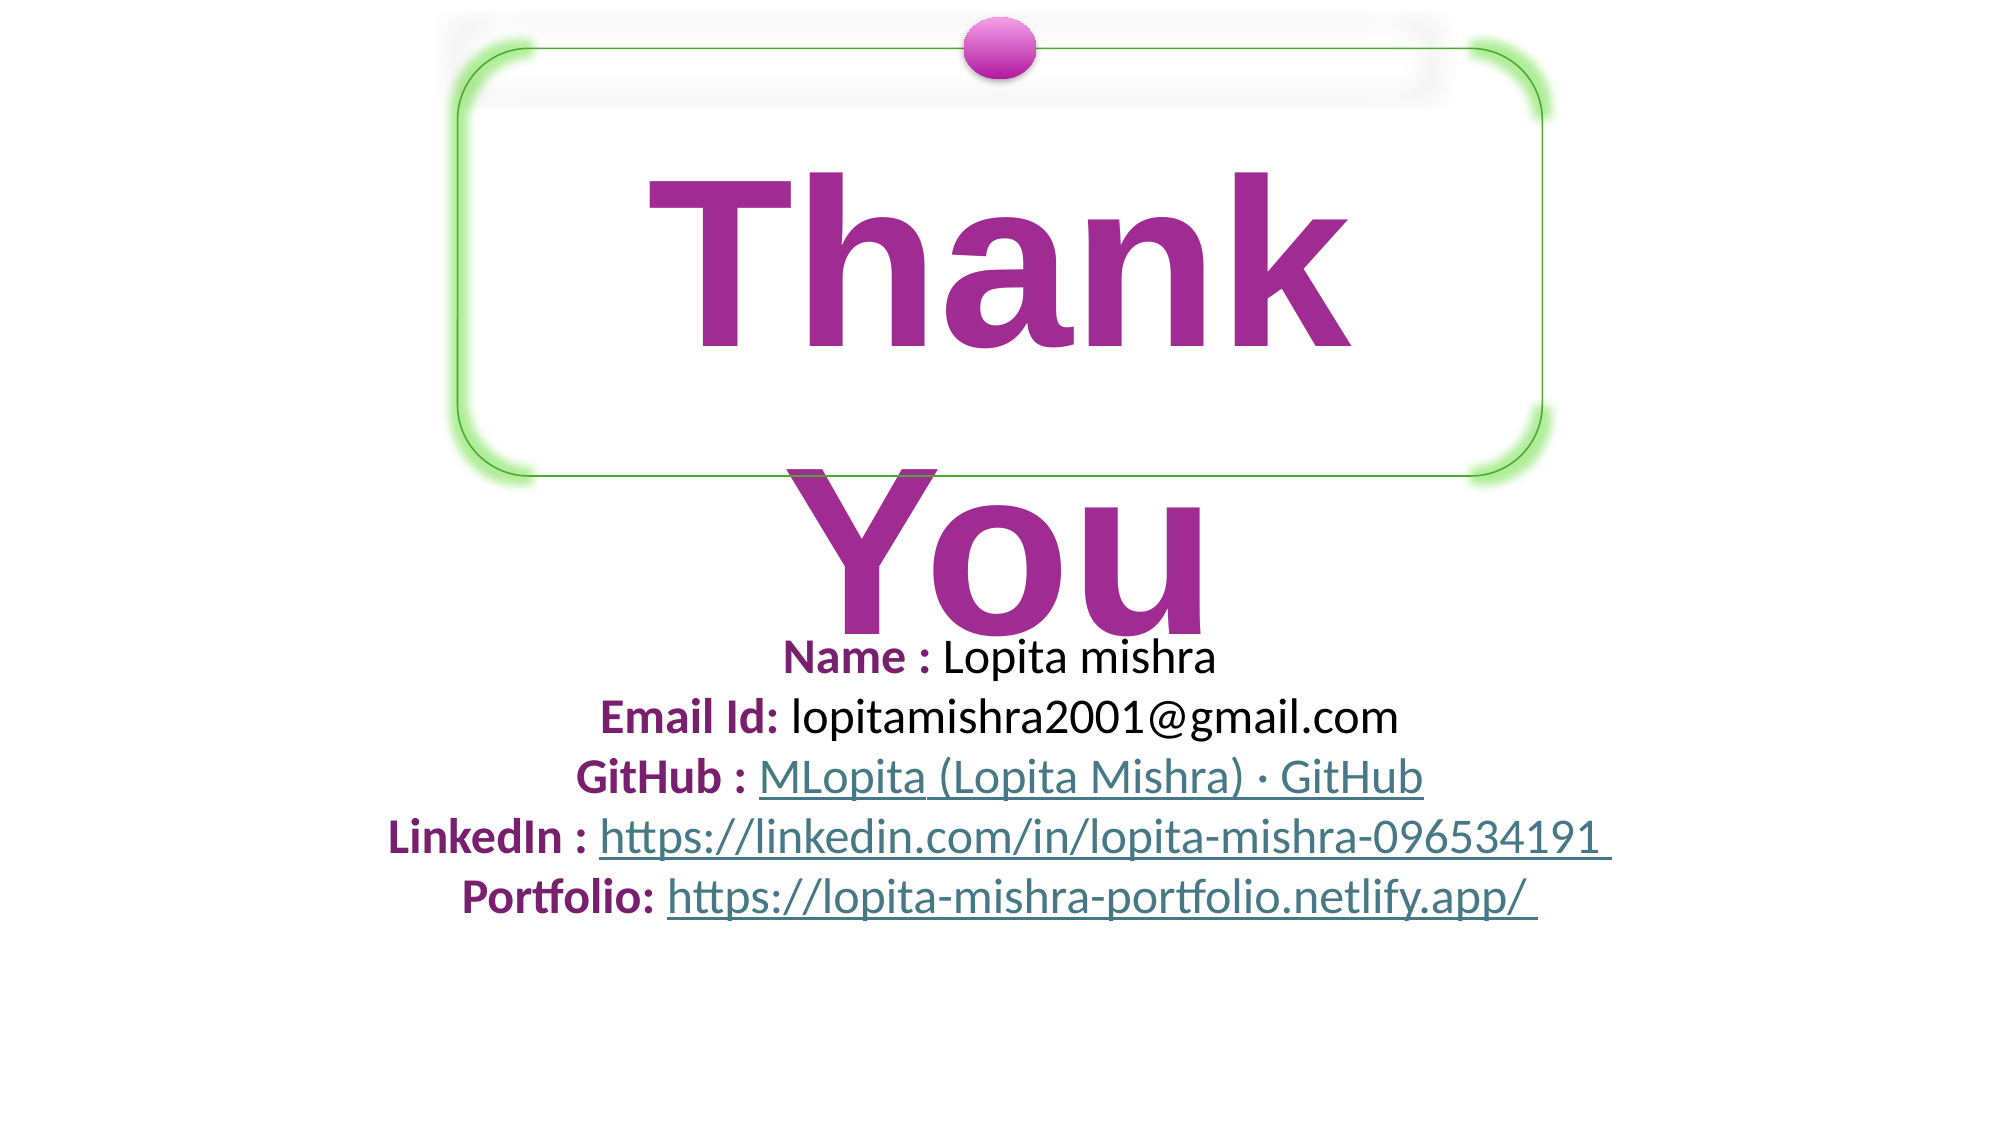

Thank You
Name : Lopita mishra
Email Id: lopitamishra2001@gmail.com
GitHub : MLopita (Lopita Mishra) · GitHub
LinkedIn : https://linkedin.com/in/lopita-mishra-096534191
Portfolio: https://lopita-mishra-portfolio.netlify.app/